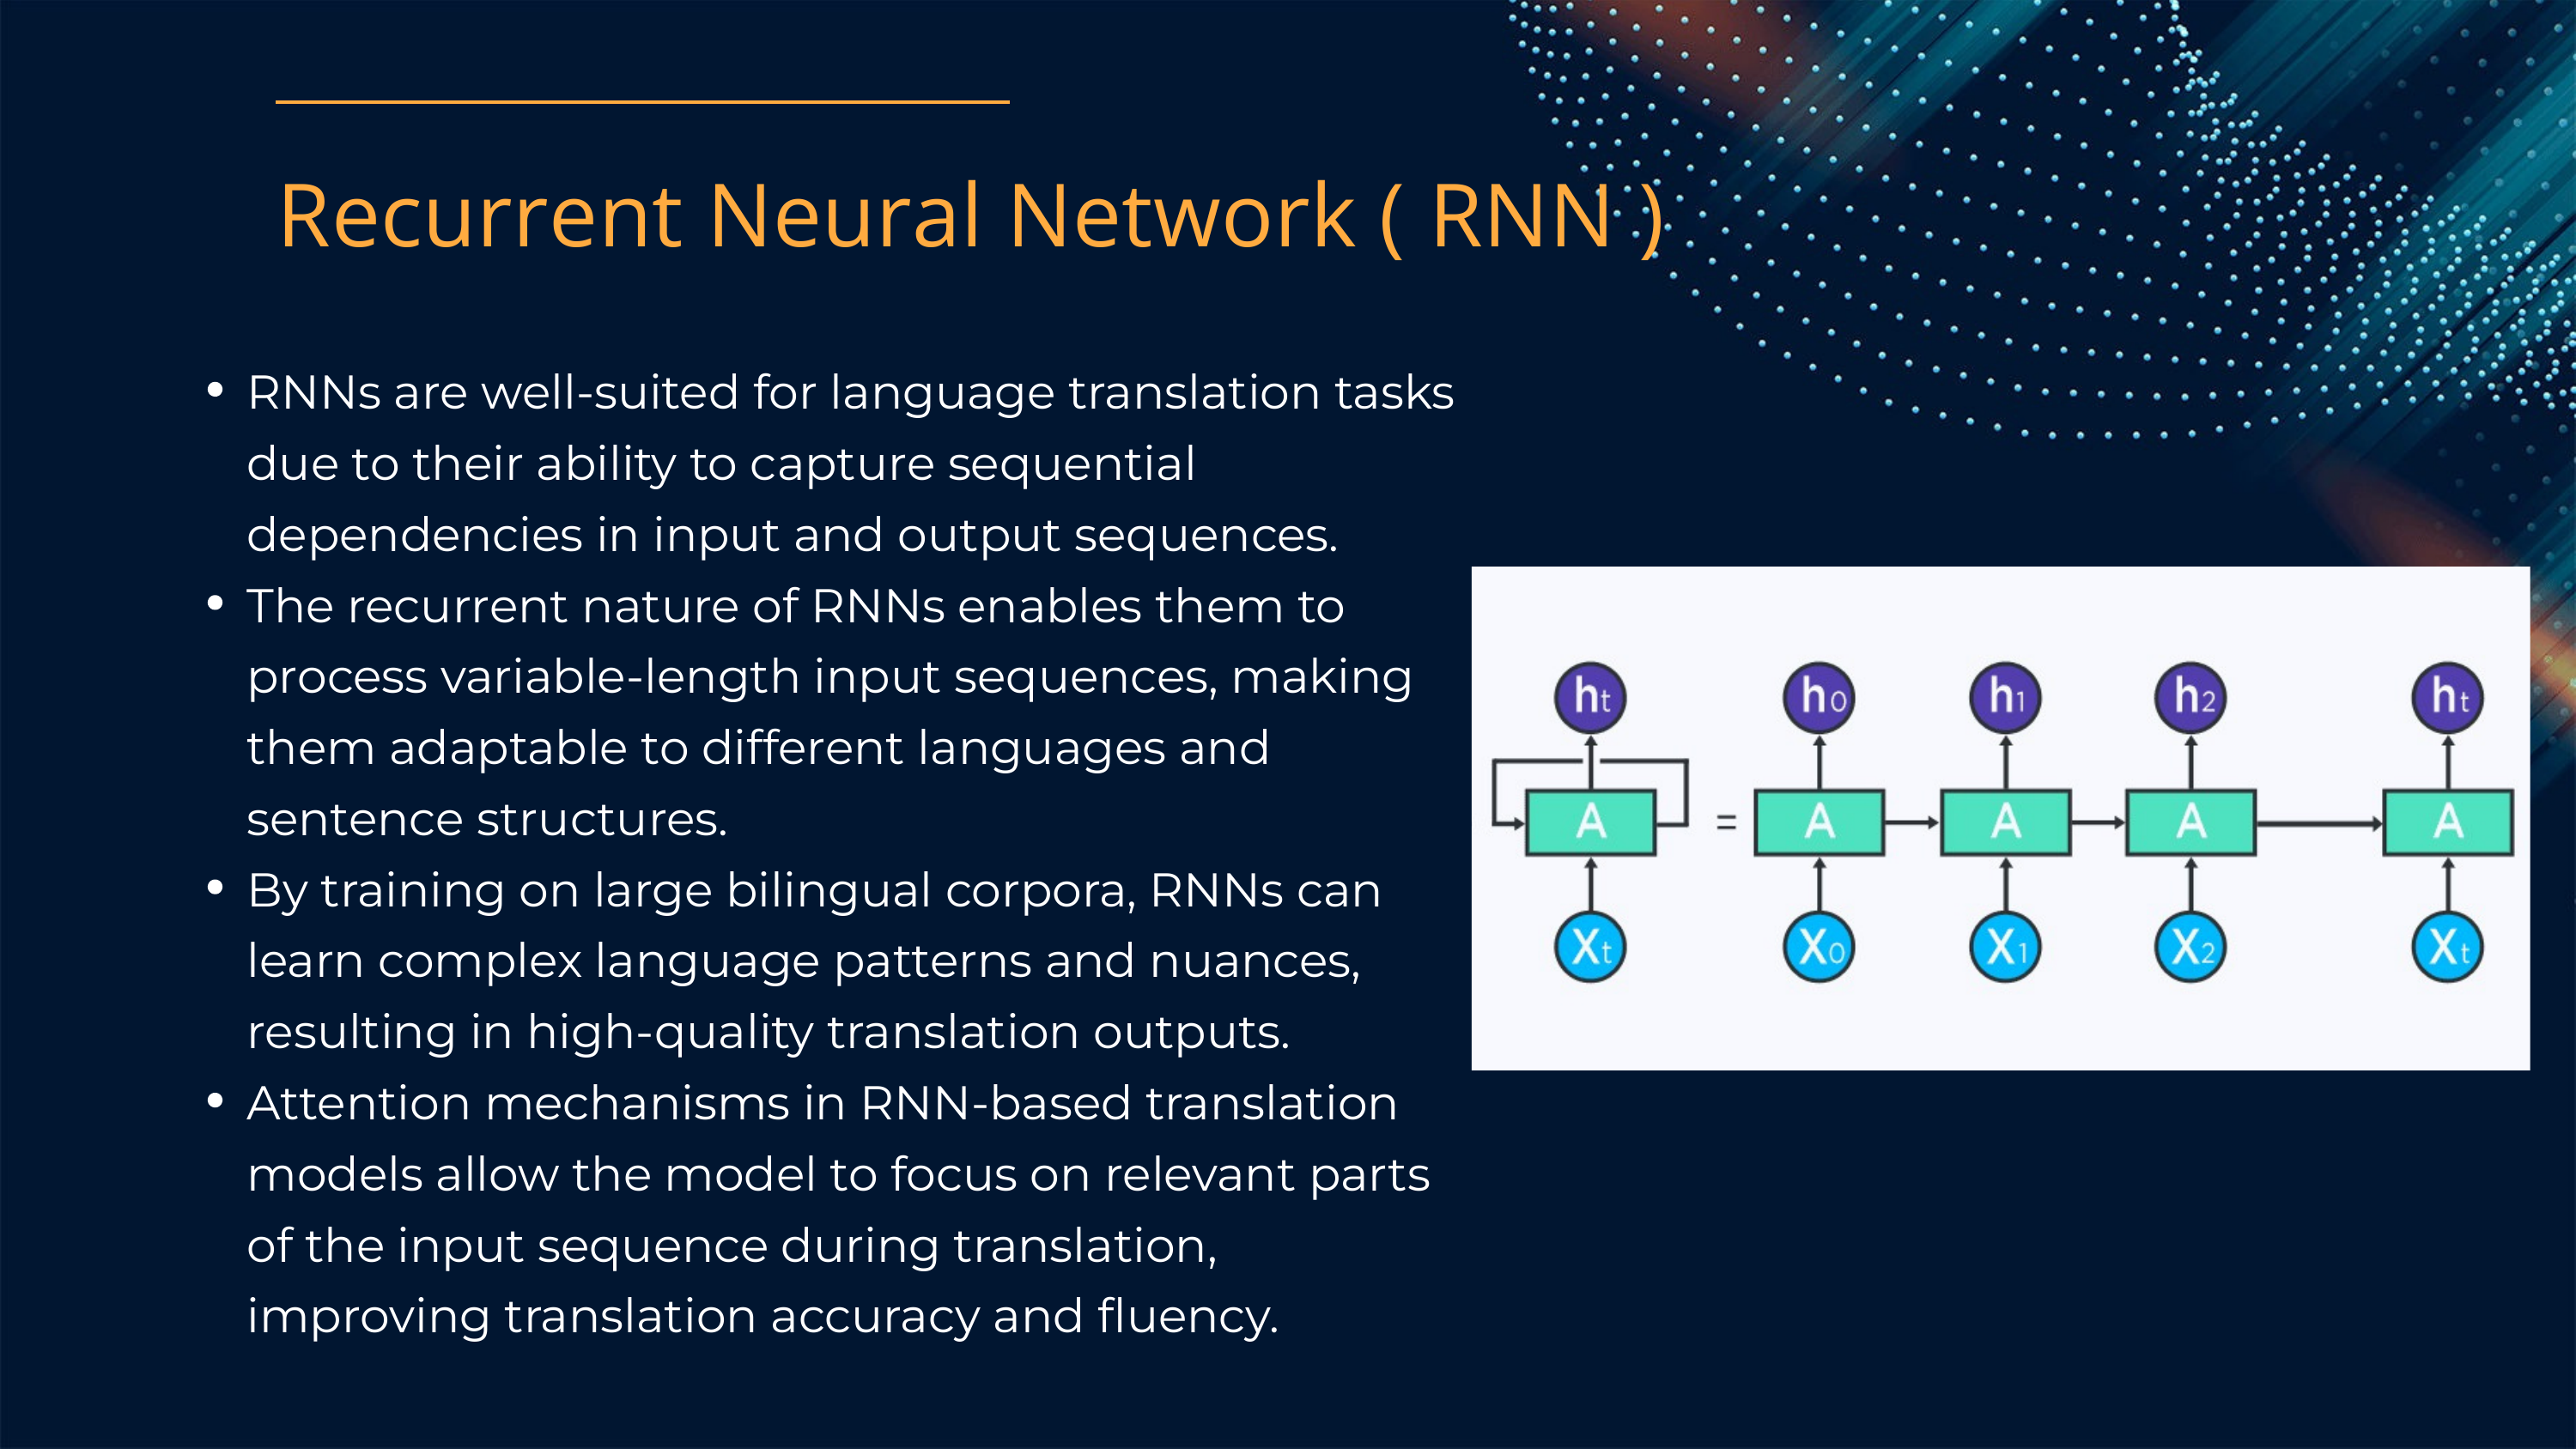

Recurrent Neural Network ( RNN )
RNNs are well-suited for language translation tasks due to their ability to capture sequential dependencies in input and output sequences.
The recurrent nature of RNNs enables them to process variable-length input sequences, making them adaptable to different languages and sentence structures.
By training on large bilingual corpora, RNNs can learn complex language patterns and nuances, resulting in high-quality translation outputs. Attention mechanisms in RNN-based translation models allow the model to focus on relevant parts of the input sequence during translation, improving translation accuracy and ﬂuency.